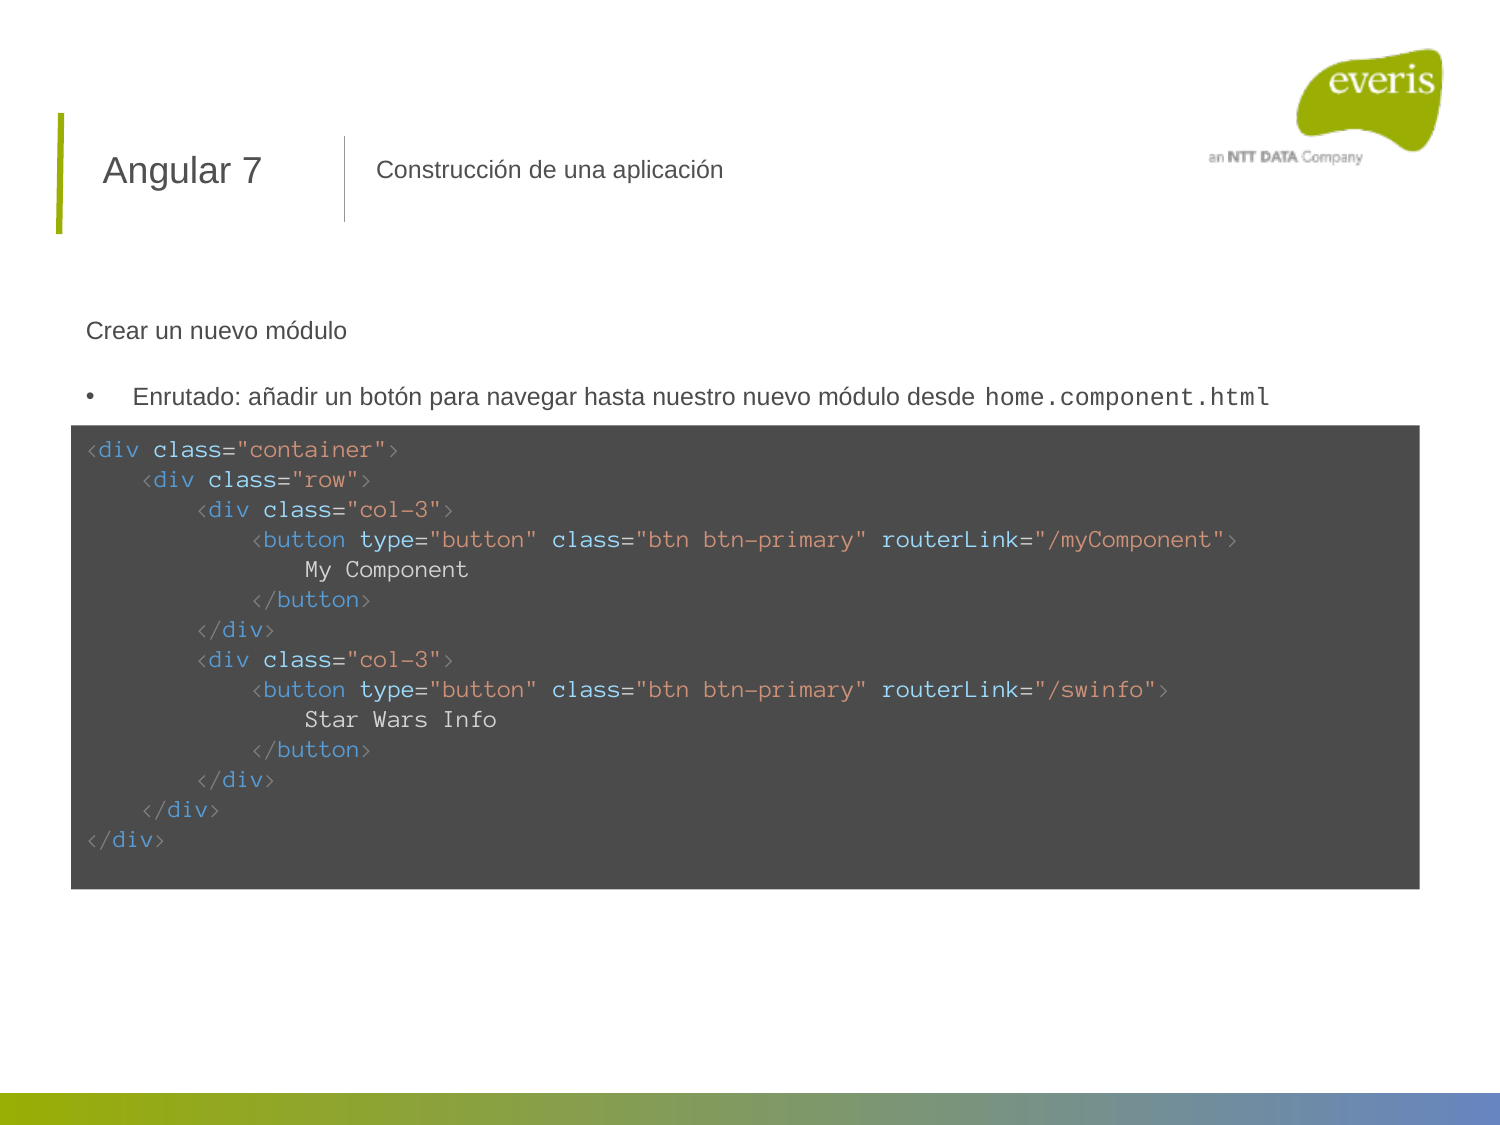

Angular 7
Construcción de una aplicación
Crear un nuevo módulo
Enrutado: añadir un botón para navegar hasta nuestro nuevo módulo desde home.component.html

<div class="container">
    <div class="row">
        <div class="col-3">
            <button type="button" class="btn btn-primary" routerLink="/myComponent">
                My Component
            </button>
        </div>
        <div class="col-3">
            <button type="button" class="btn btn-primary" routerLink="/swinfo">
                Star Wars Info
            </button>
        </div>
    </div>
</div>